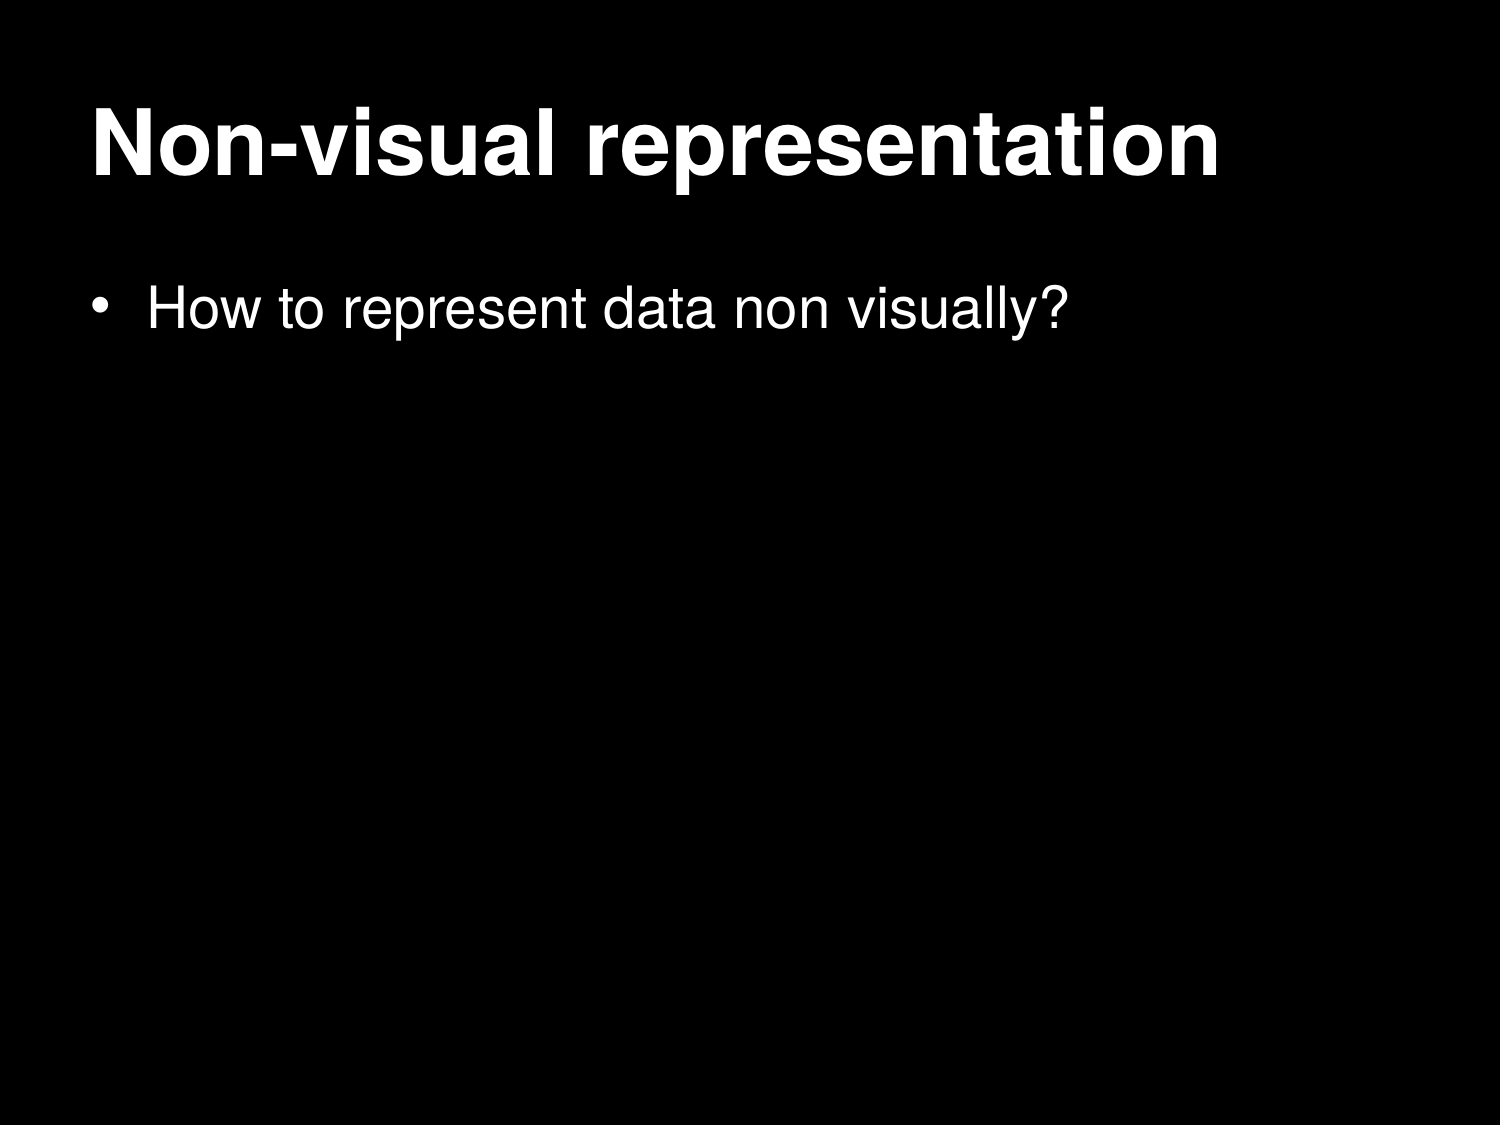

# Non-visual representation
How to represent data non visually?